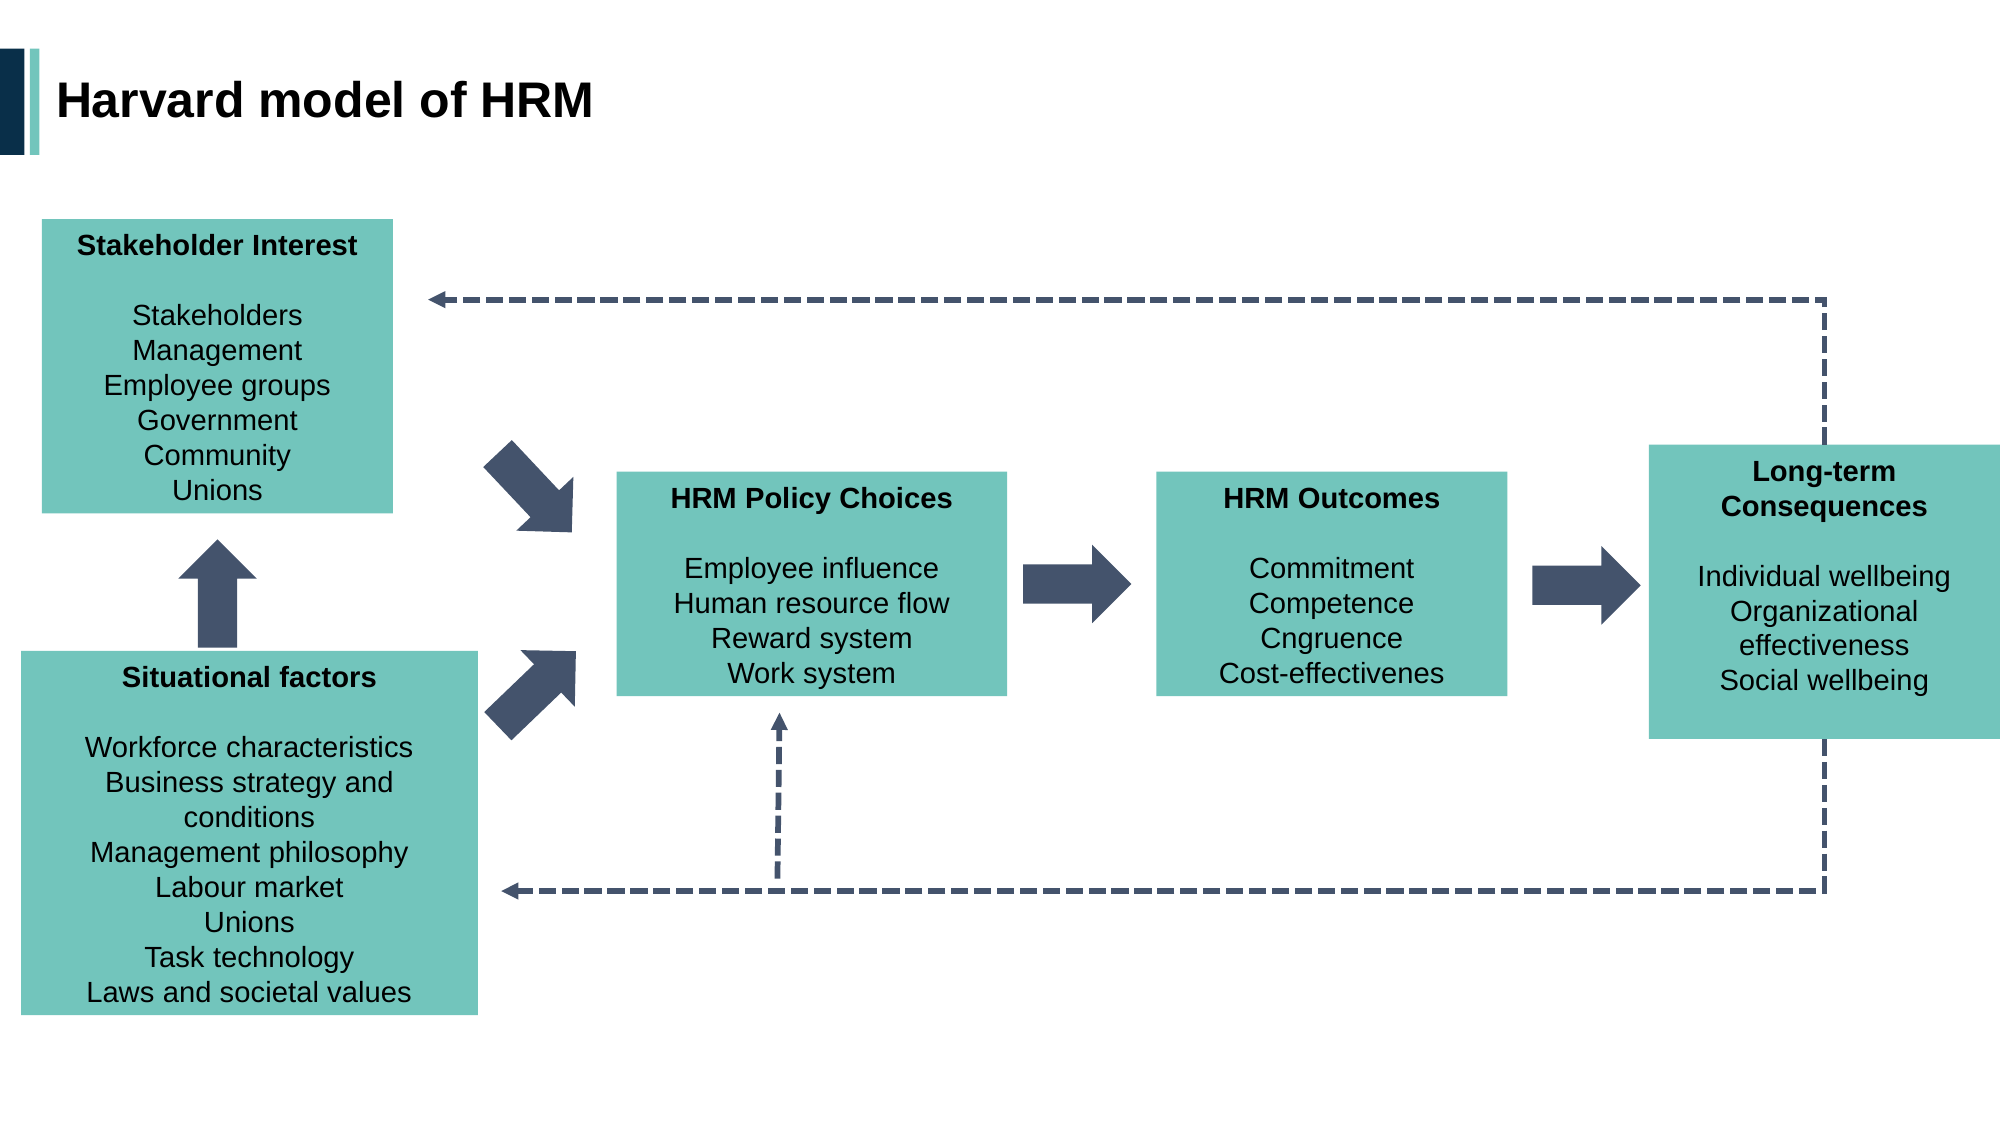

# Harvard model of HRM
Stakeholder Interest

Stakeholders
Management
Employee groups
Government
Community
Unions
Long-term Consequences

Individual wellbeing
Organizational effectiveness
Social wellbeing

HRM Policy Choices

Employee influence
Human resource flow
Reward system
Work system
HRM Outcomes

Commitment
Competence
Cngruence
Cost-effectivenes

Situational factors

Workforce characteristics
Business strategy and conditions
Management philosophy
Labour market
Unions
Task technology
Laws and societal values